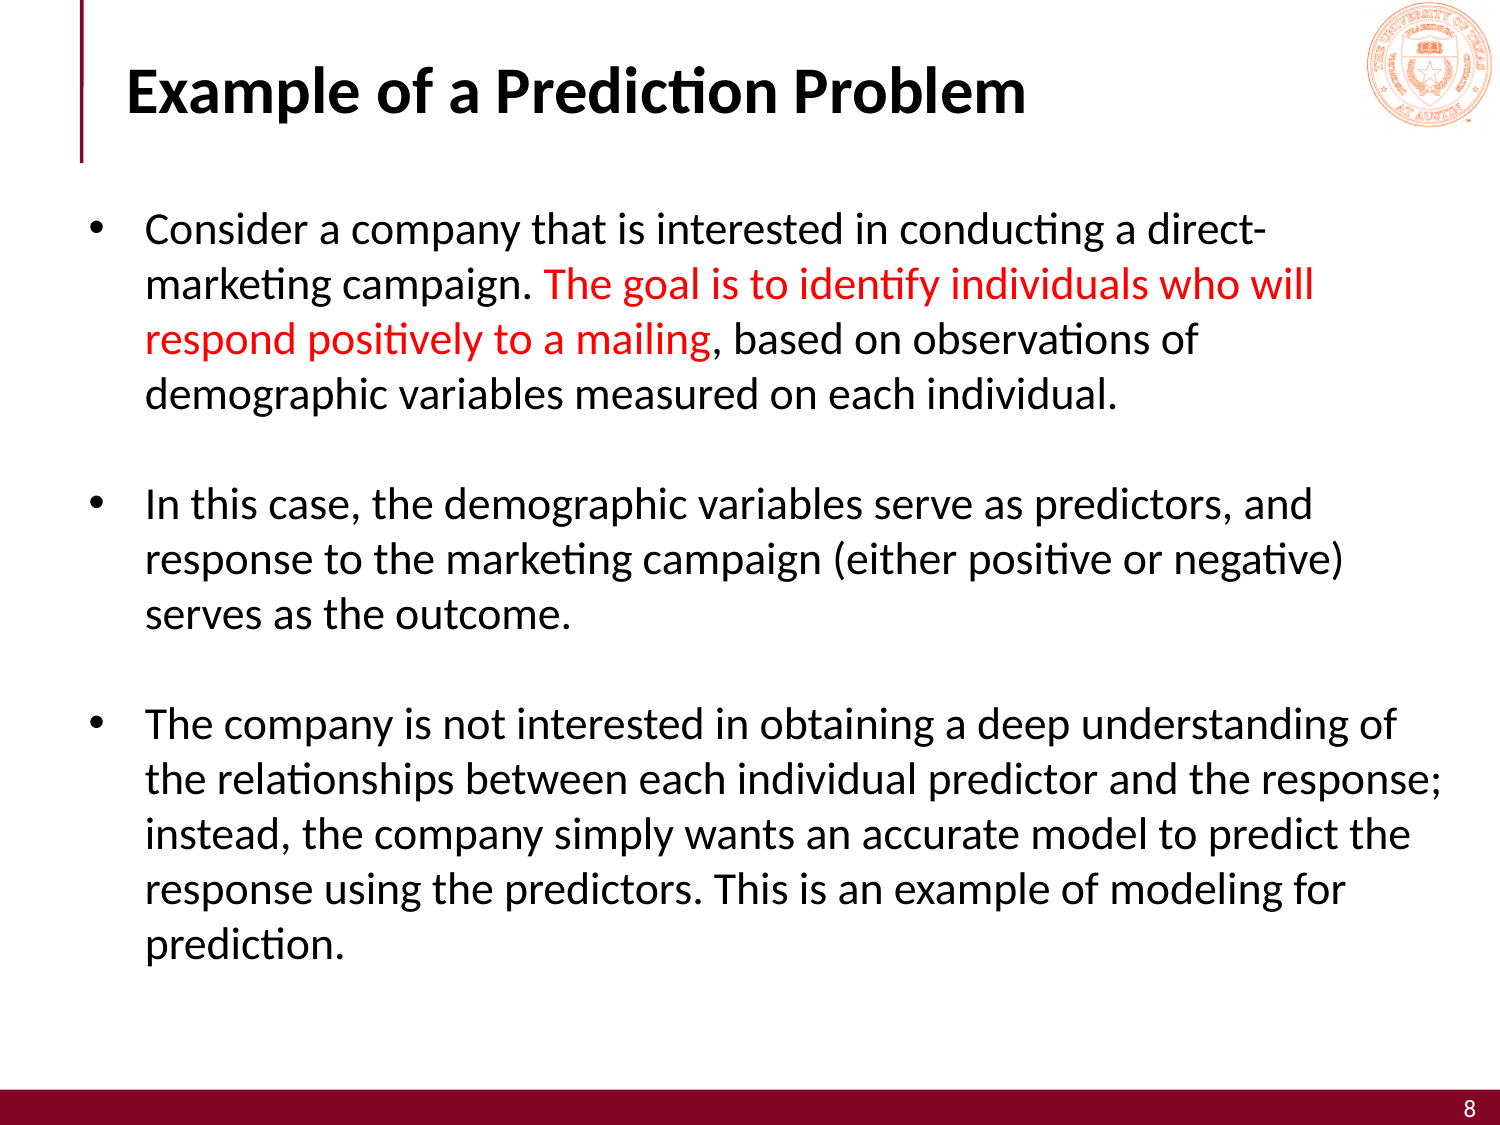

# Example of a Prediction Problem
Consider a company that is interested in conducting a direct-marketing campaign. The goal is to identify individuals who will respond positively to a mailing, based on observations of demographic variables measured on each individual.

In this case, the demographic variables serve as predictors, and response to the marketing campaign (either positive or negative) serves as the outcome.

The company is not interested in obtaining a deep understanding of the relationships between each individual predictor and the response; instead, the company simply wants an accurate model to predict the response using the predictors. This is an example of modeling for prediction.
8